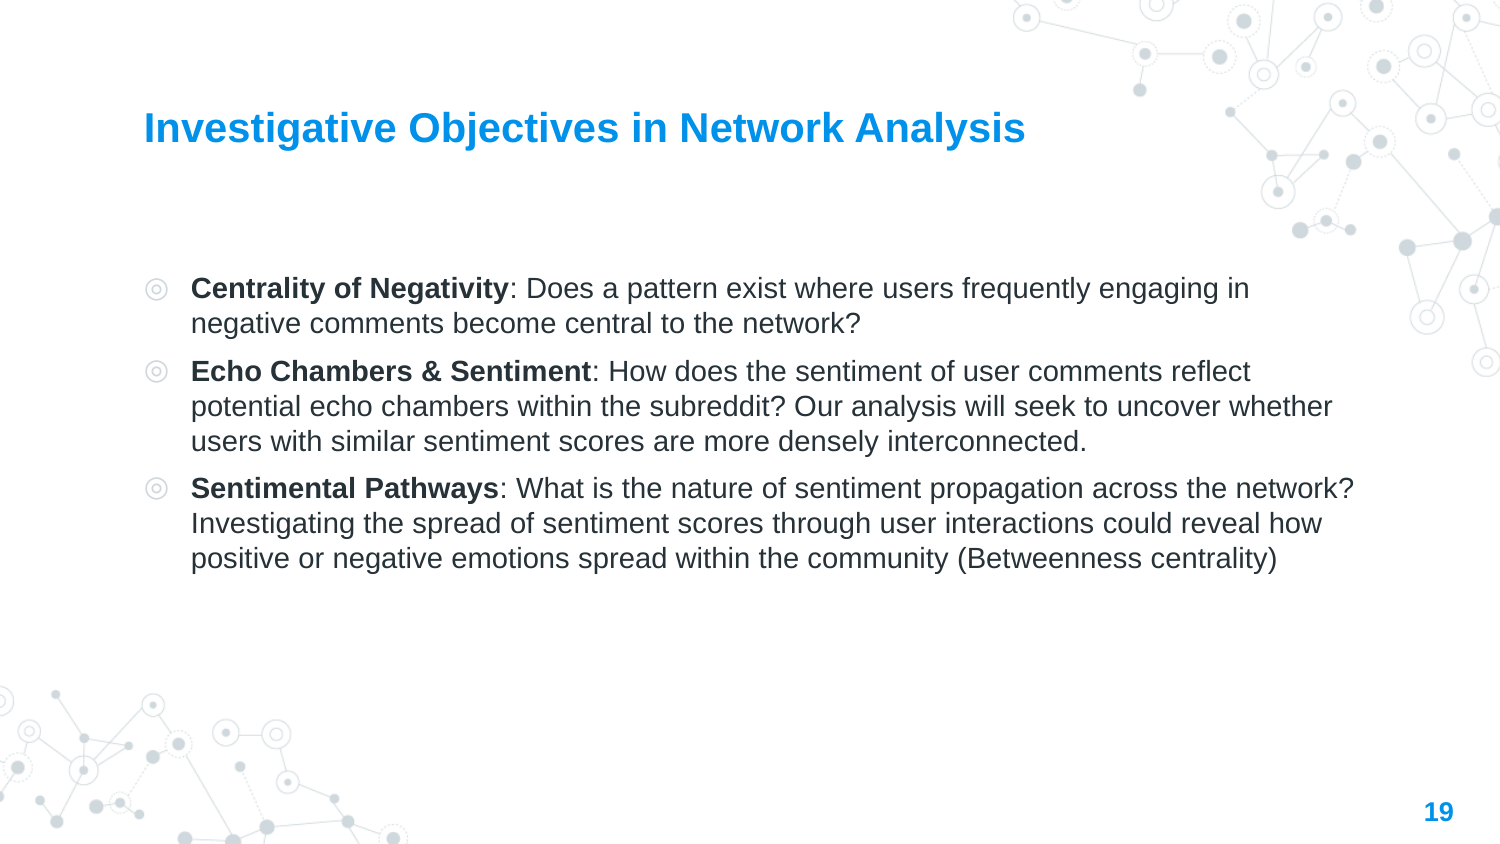

# Investigative Objectives in Network Analysis

Centrality of Negativity: Does a pattern exist where users frequently engaging in negative comments become central to the network?
Echo Chambers & Sentiment: How does the sentiment of user comments reflect potential echo chambers within the subreddit? Our analysis will seek to uncover whether users with similar sentiment scores are more densely interconnected.
Sentimental Pathways: What is the nature of sentiment propagation across the network? Investigating the spread of sentiment scores through user interactions could reveal how positive or negative emotions spread within the community (Betweenness centrality)

19